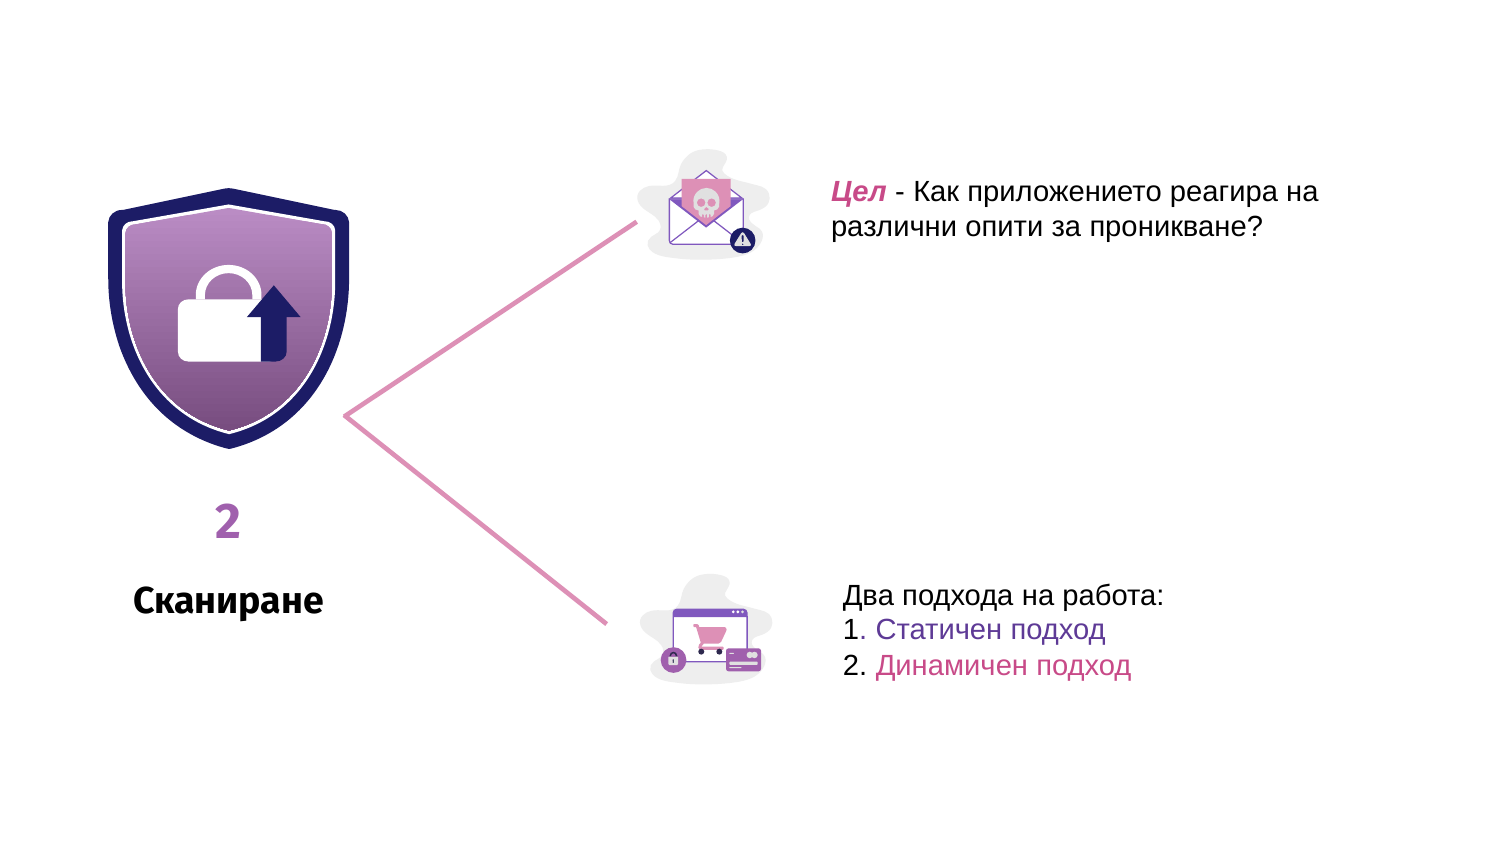

Цел - Как приложението реагира на
различни опити за проникване?

2
Сканиране
Два подхода на работа:
1. Статичен подход
2. Динамичен подход